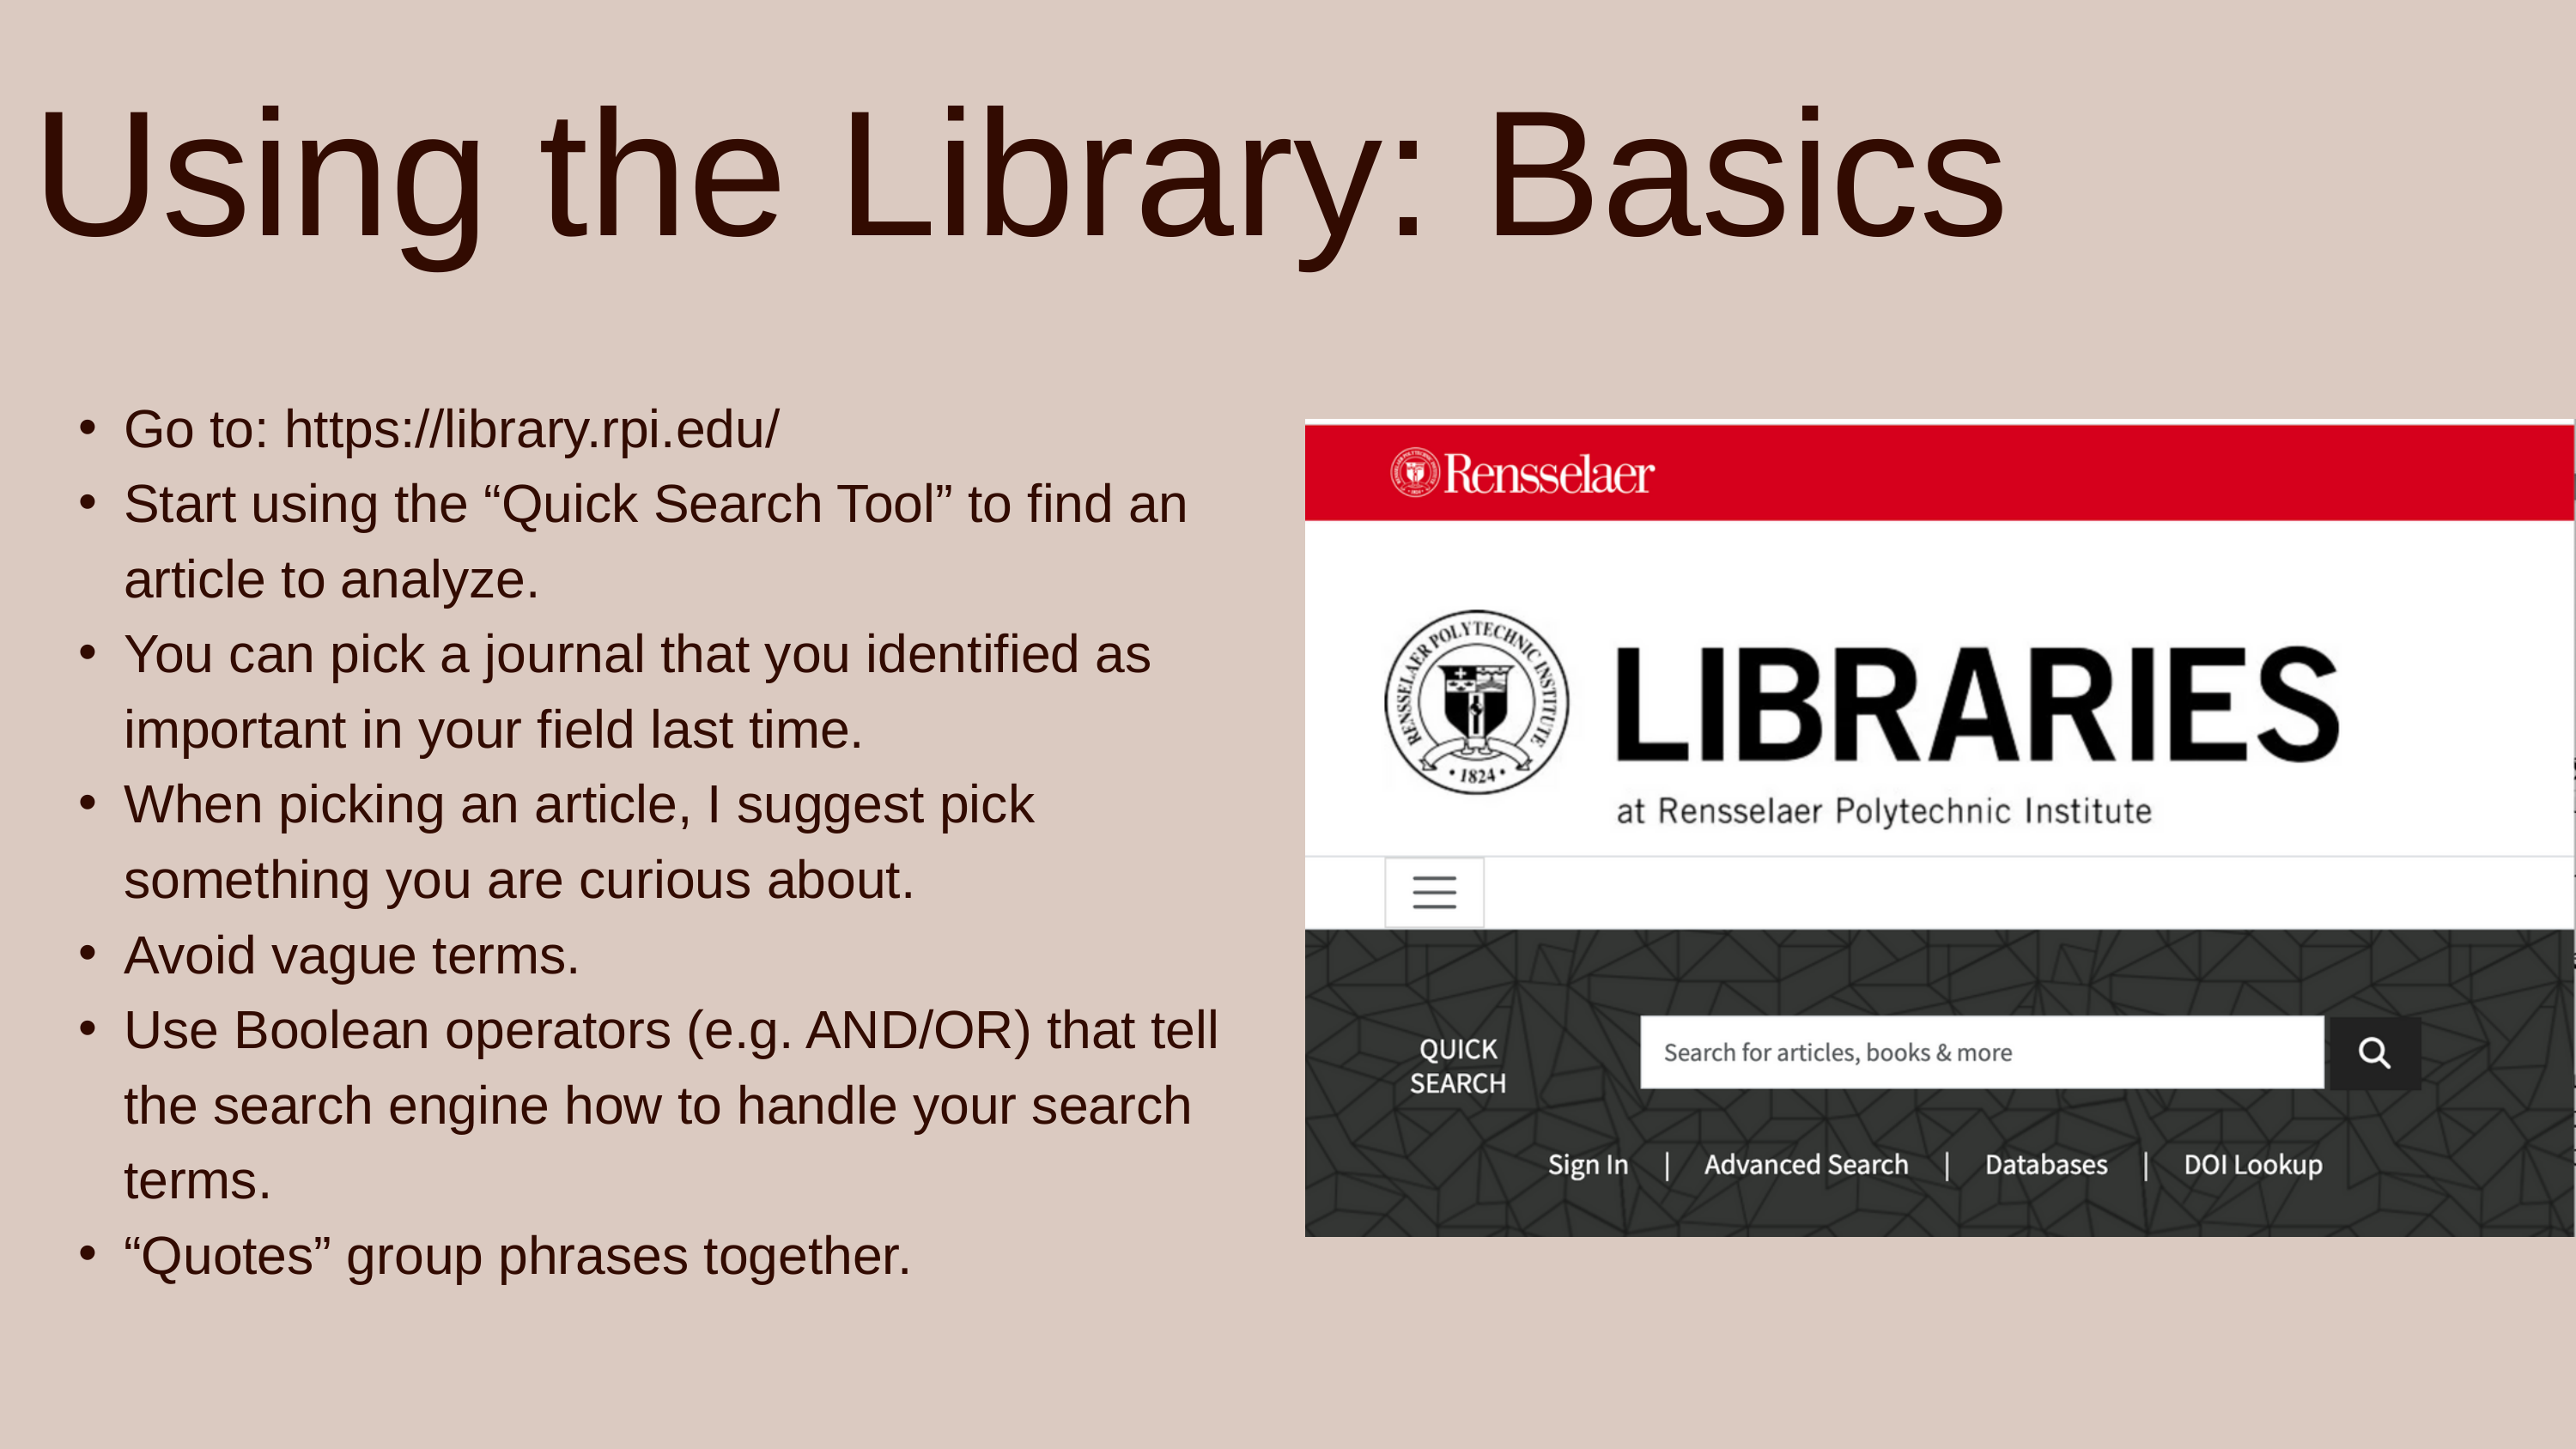

Using the Library: Basics
Go to: https://library.rpi.edu/
Start using the “Quick Search Tool” to find an article to analyze.
You can pick a journal that you identified as important in your field last time.
When picking an article, I suggest pick something you are curious about.
Avoid vague terms.
Use Boolean operators (e.g. AND/OR) that tell the search engine how to handle your search terms.
“Quotes” group phrases together.